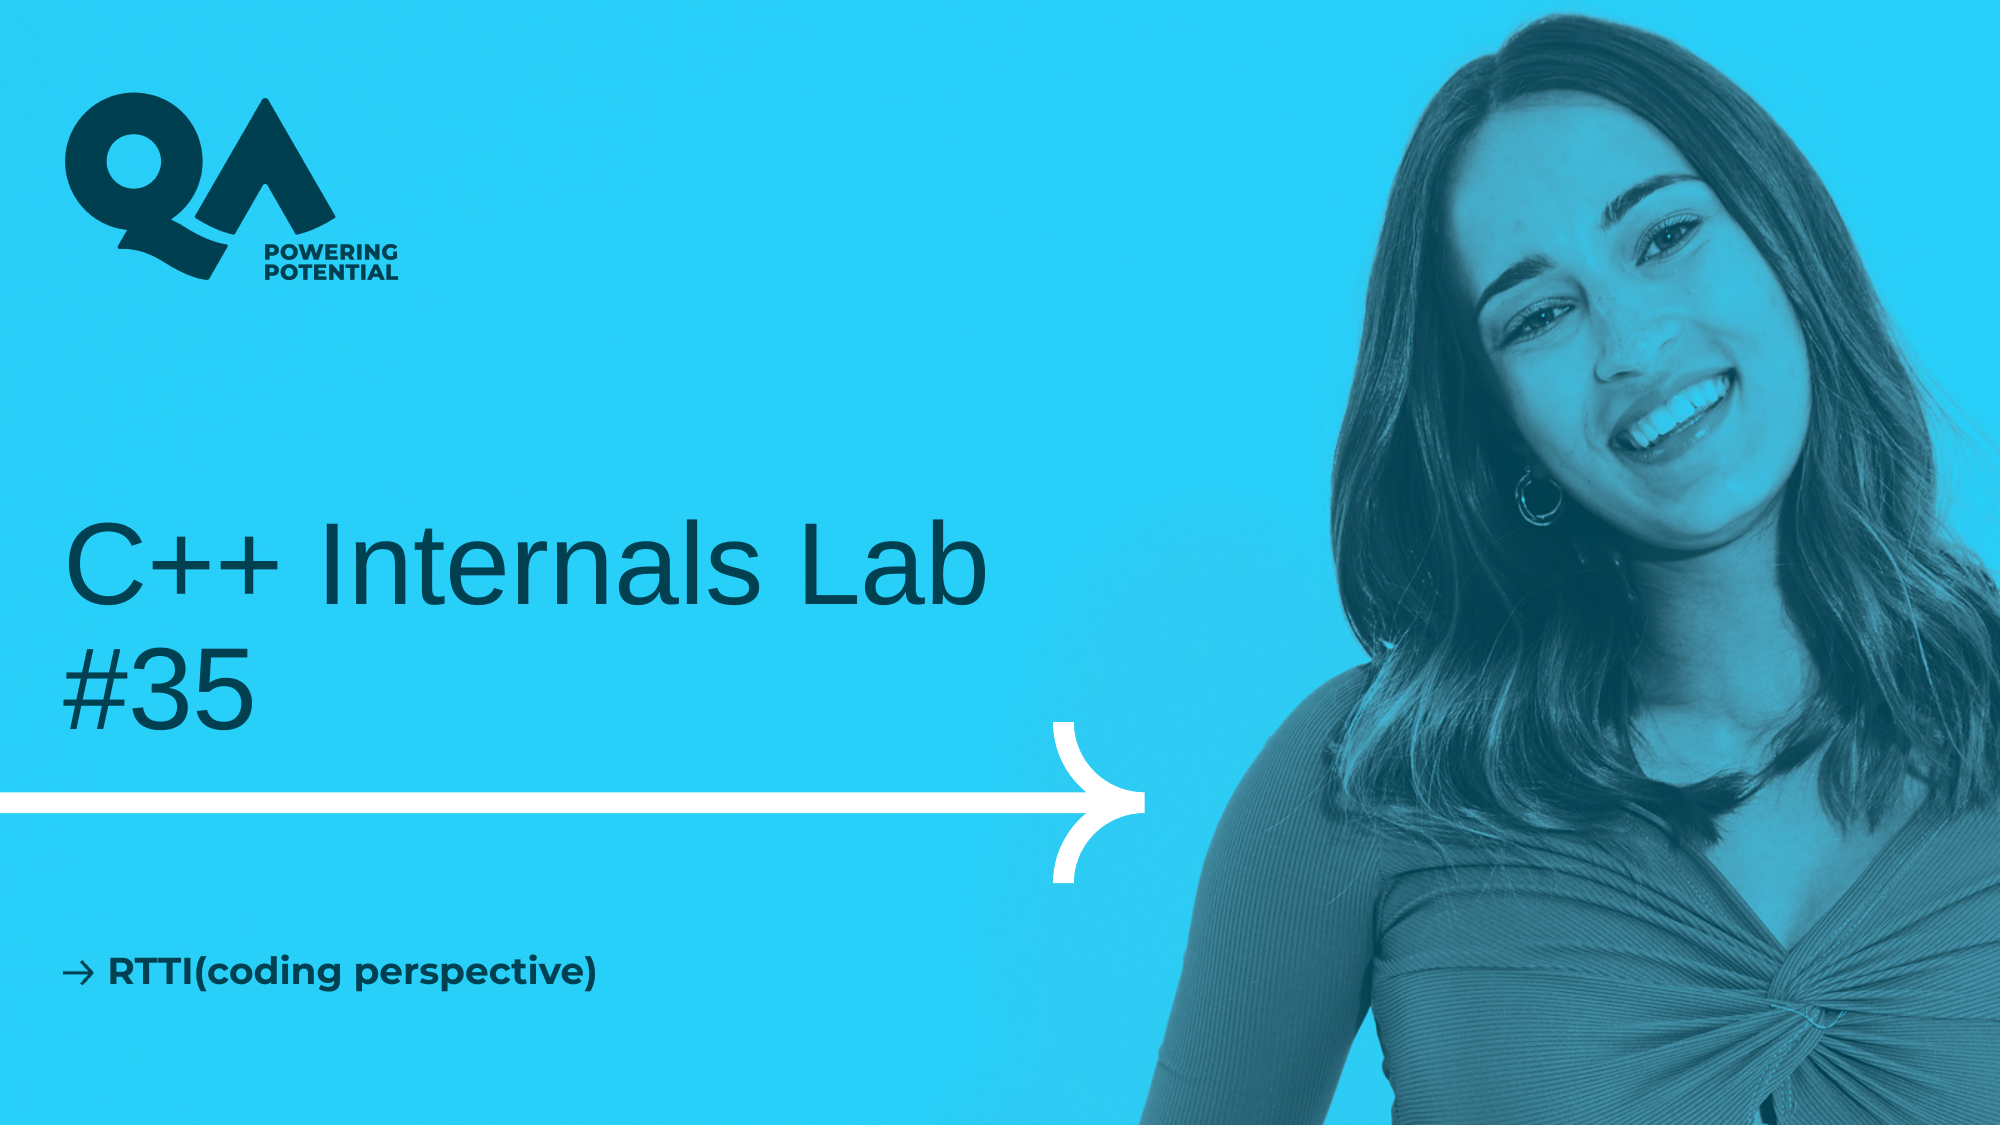

# C++ Internals Lab #35
RTTI(coding perspective)